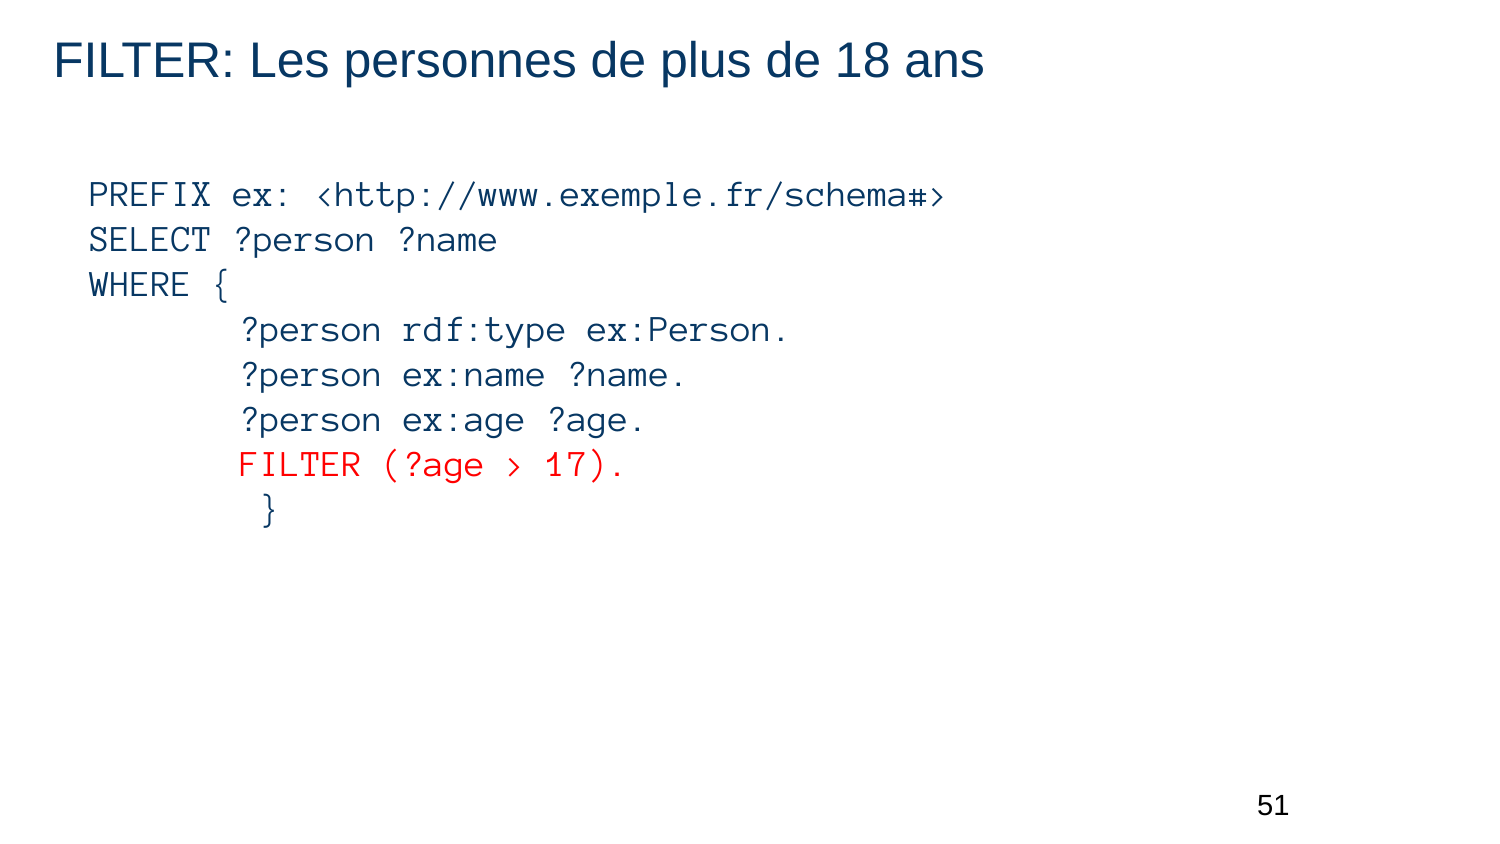

# FILTER: Les personnes de plus de 18 ans
PREFIX ex: <http://www.exemple.fr/schema#>
SELECT ?person ?name
WHERE {
?person rdf:type ex:Person.
?person ex:name ?name.
?person ex:age ?age.
FILTER (?age > 17).
 }

51